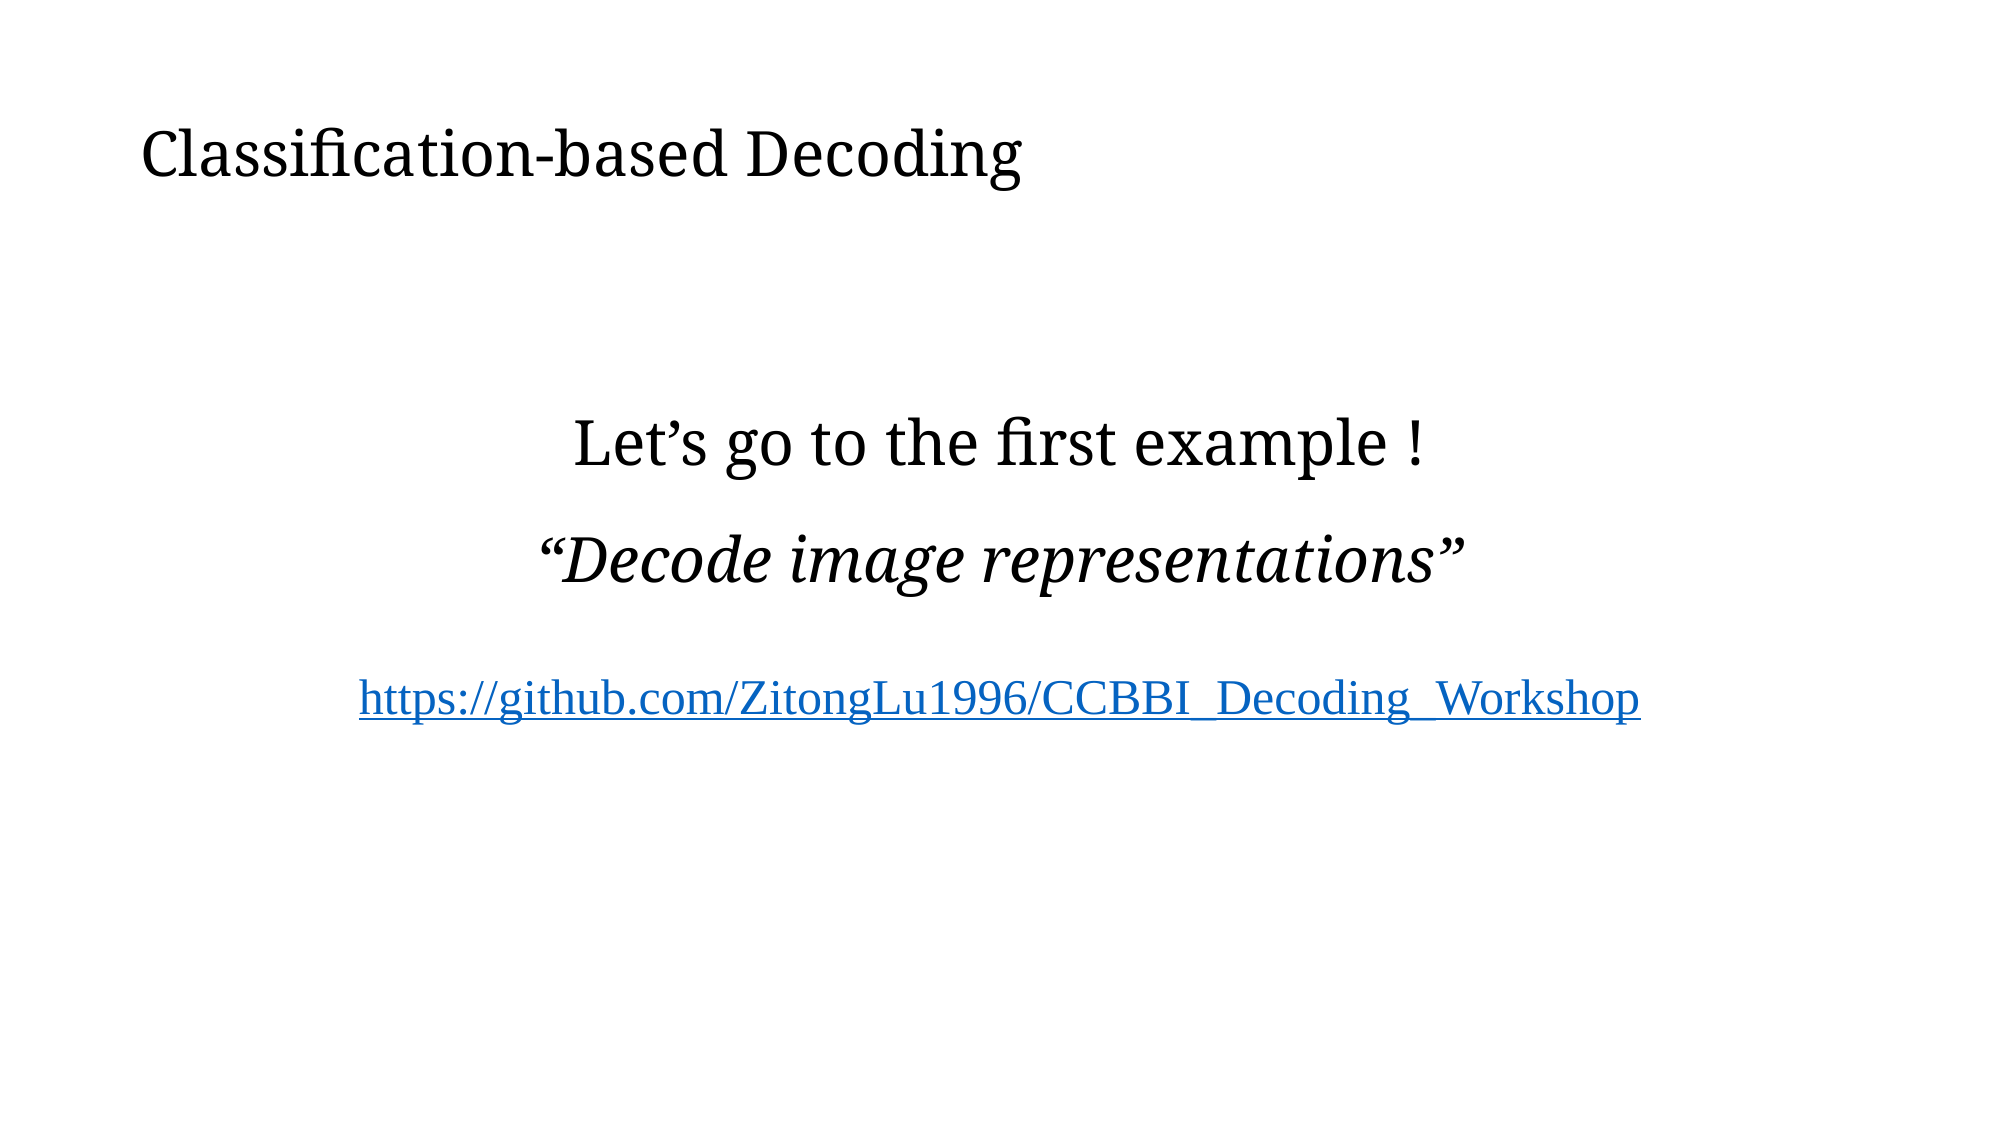

# Classification-based Decoding
Let’s go to the first example !
“Decode image representations”
https://github.com/ZitongLu1996/CCBBI_Decoding_Workshop